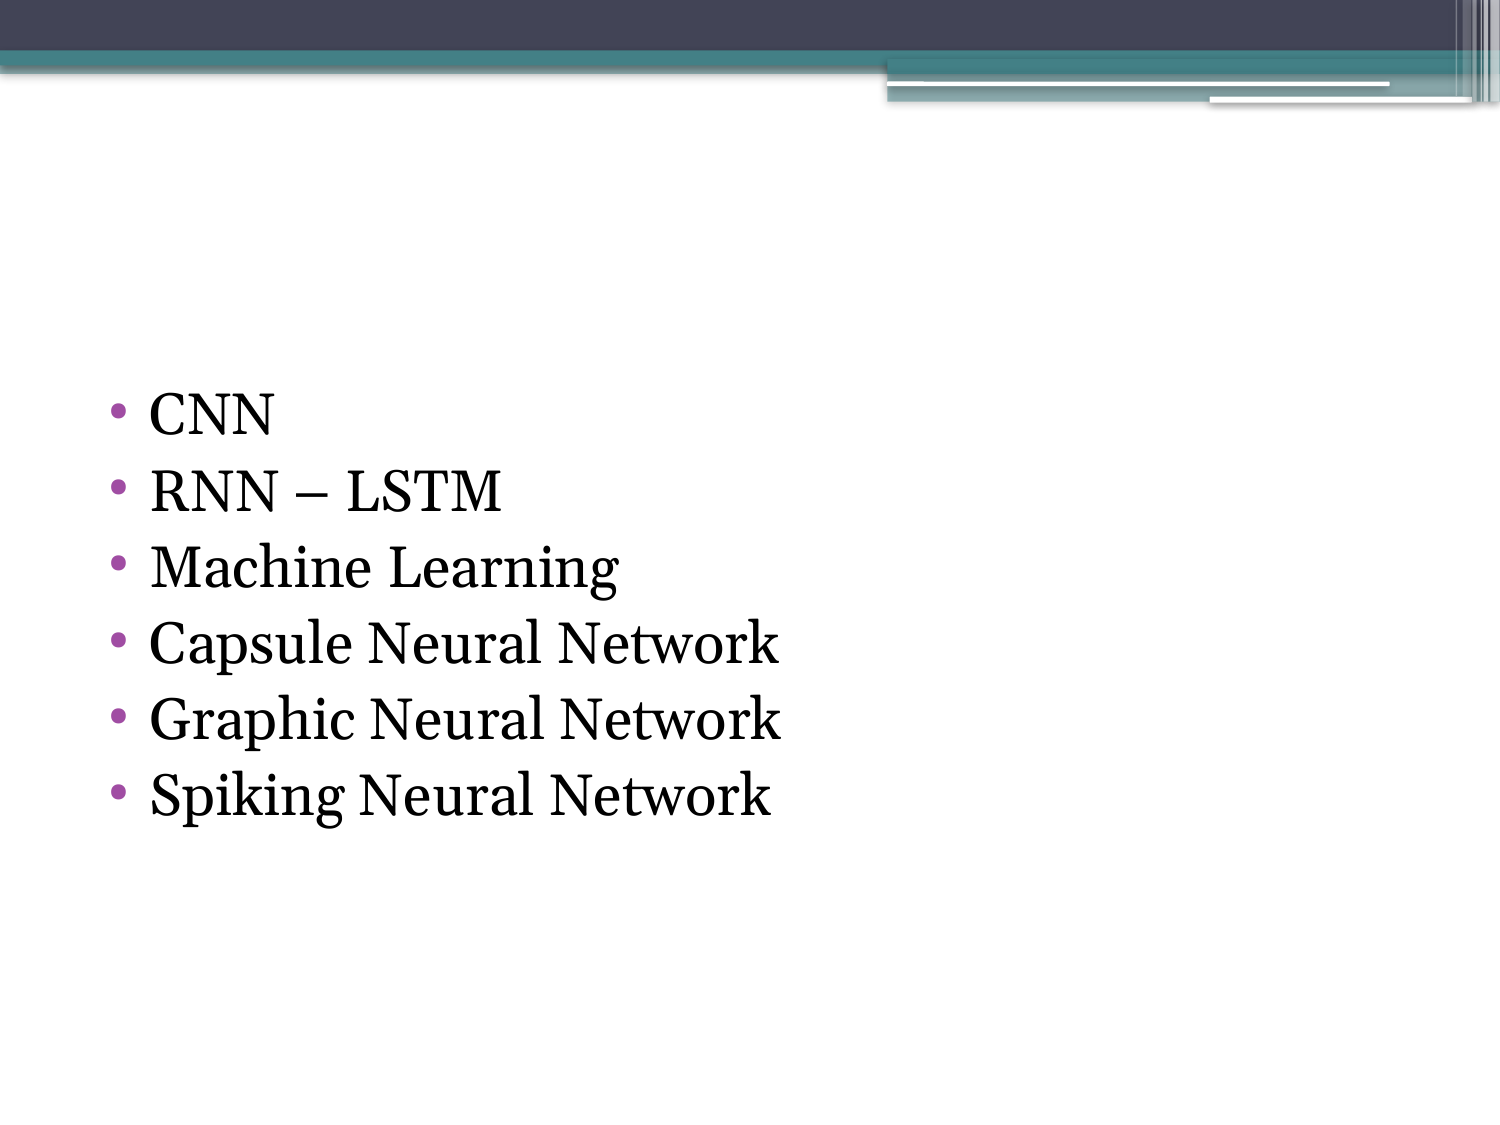

#
CNN
RNN – LSTM
Machine Learning
Capsule Neural Network
Graphic Neural Network
Spiking Neural Network